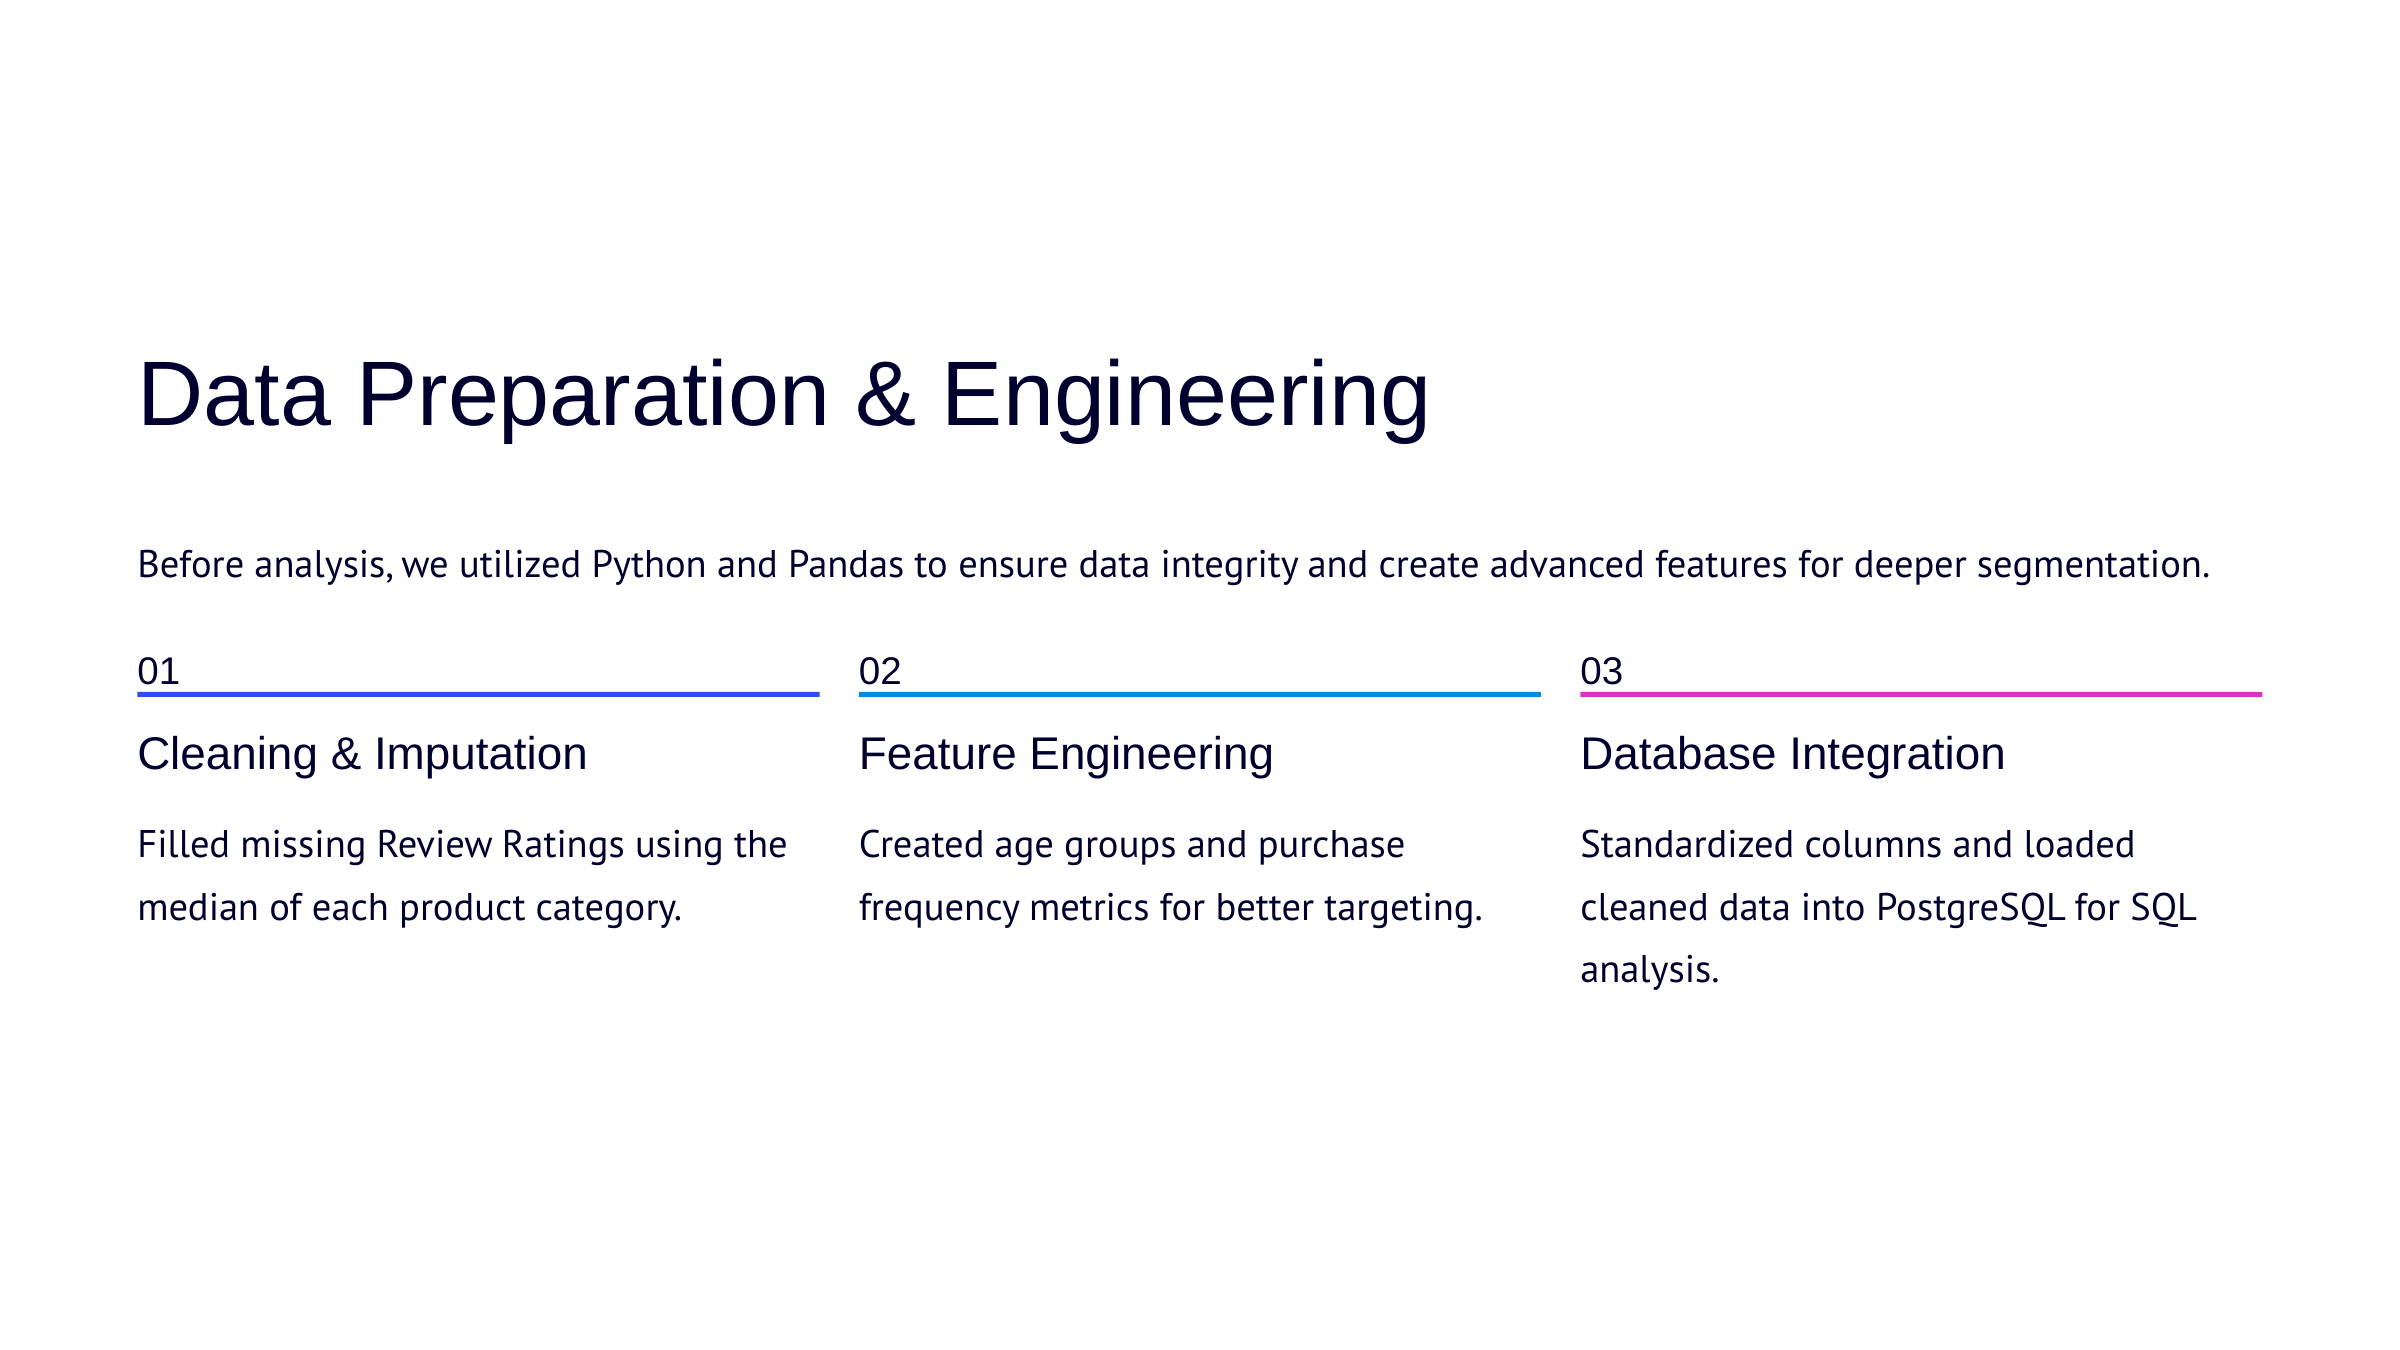

Data Preparation & Engineering
Before analysis, we utilized Python and Pandas to ensure data integrity and create advanced features for deeper segmentation.
01
02
03

Cleaning & Imputation
Feature Engineering
Database Integration
Filled missing Review Ratings using the median of each product category.
Created age groups and purchase frequency metrics for better targeting.
Standardized columns and loaded cleaned data into PostgreSQL for SQL analysis.